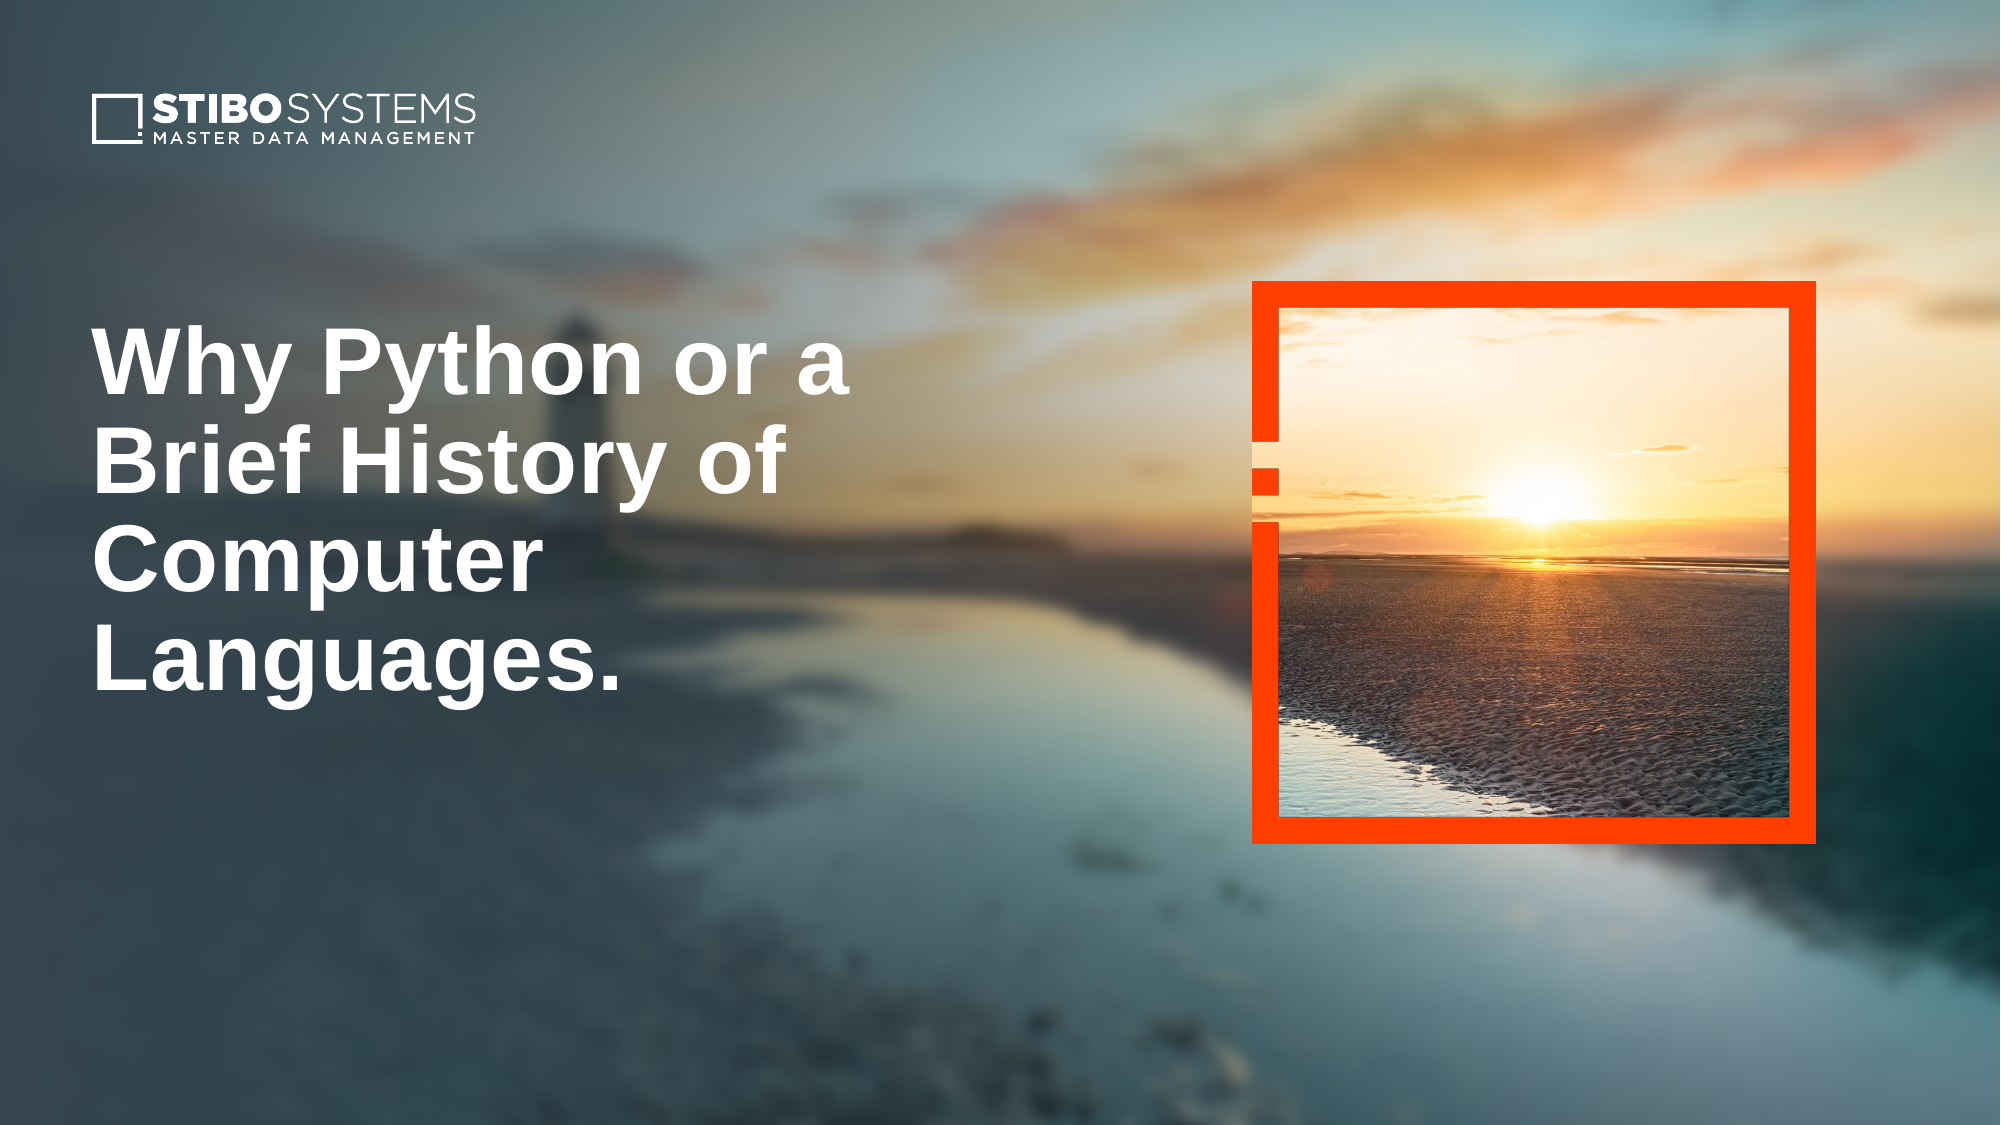

# Why Python or a Brief History of Computer Languages.